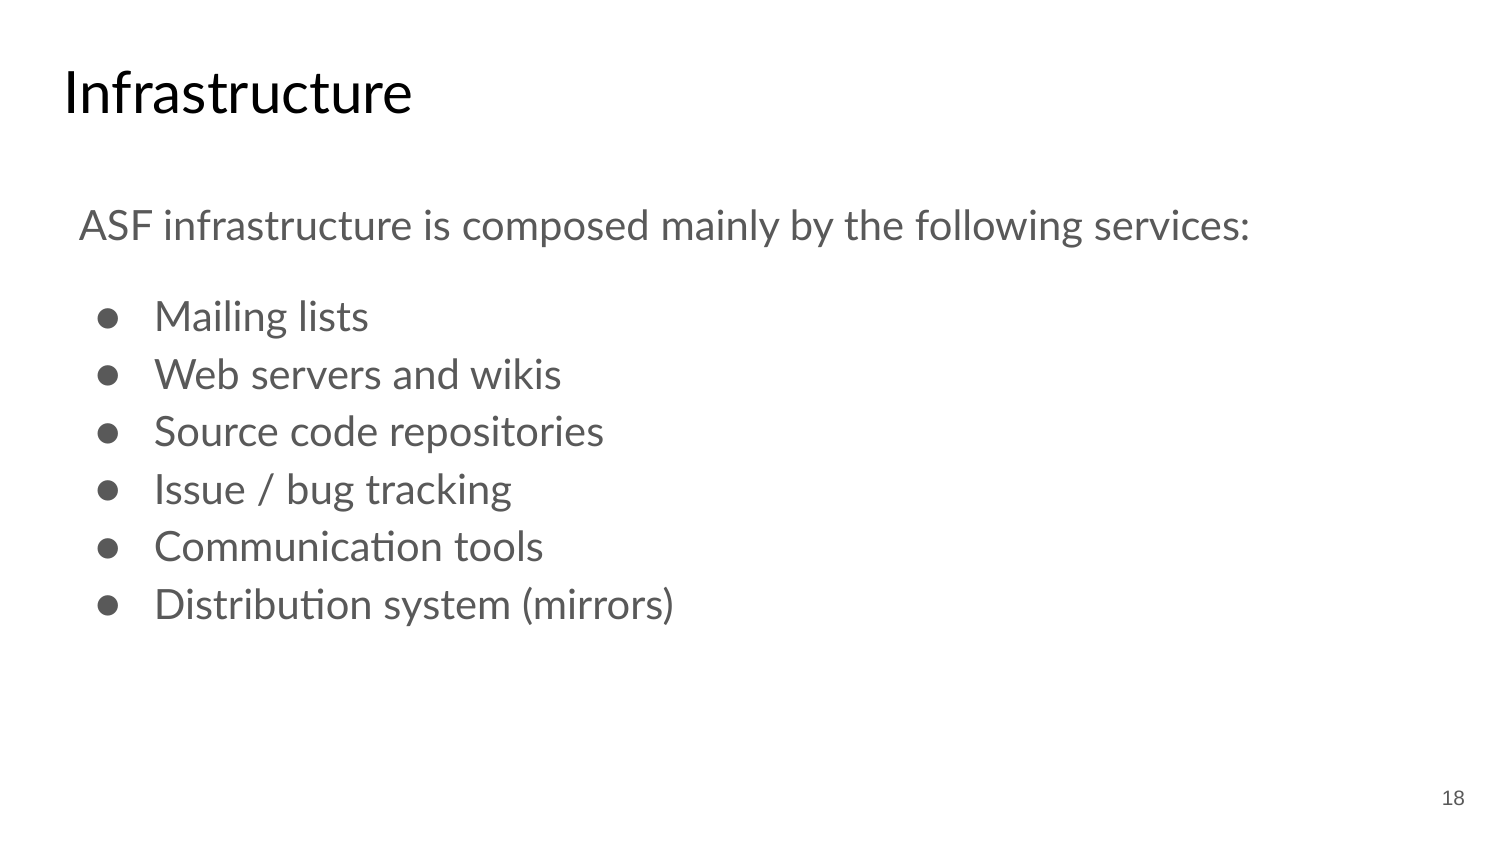

# Infrastructure
ASF infrastructure is composed mainly by the following services:
Mailing lists
Web servers and wikis
Source code repositories
Issue / bug tracking
Communication tools
Distribution system (mirrors)
18